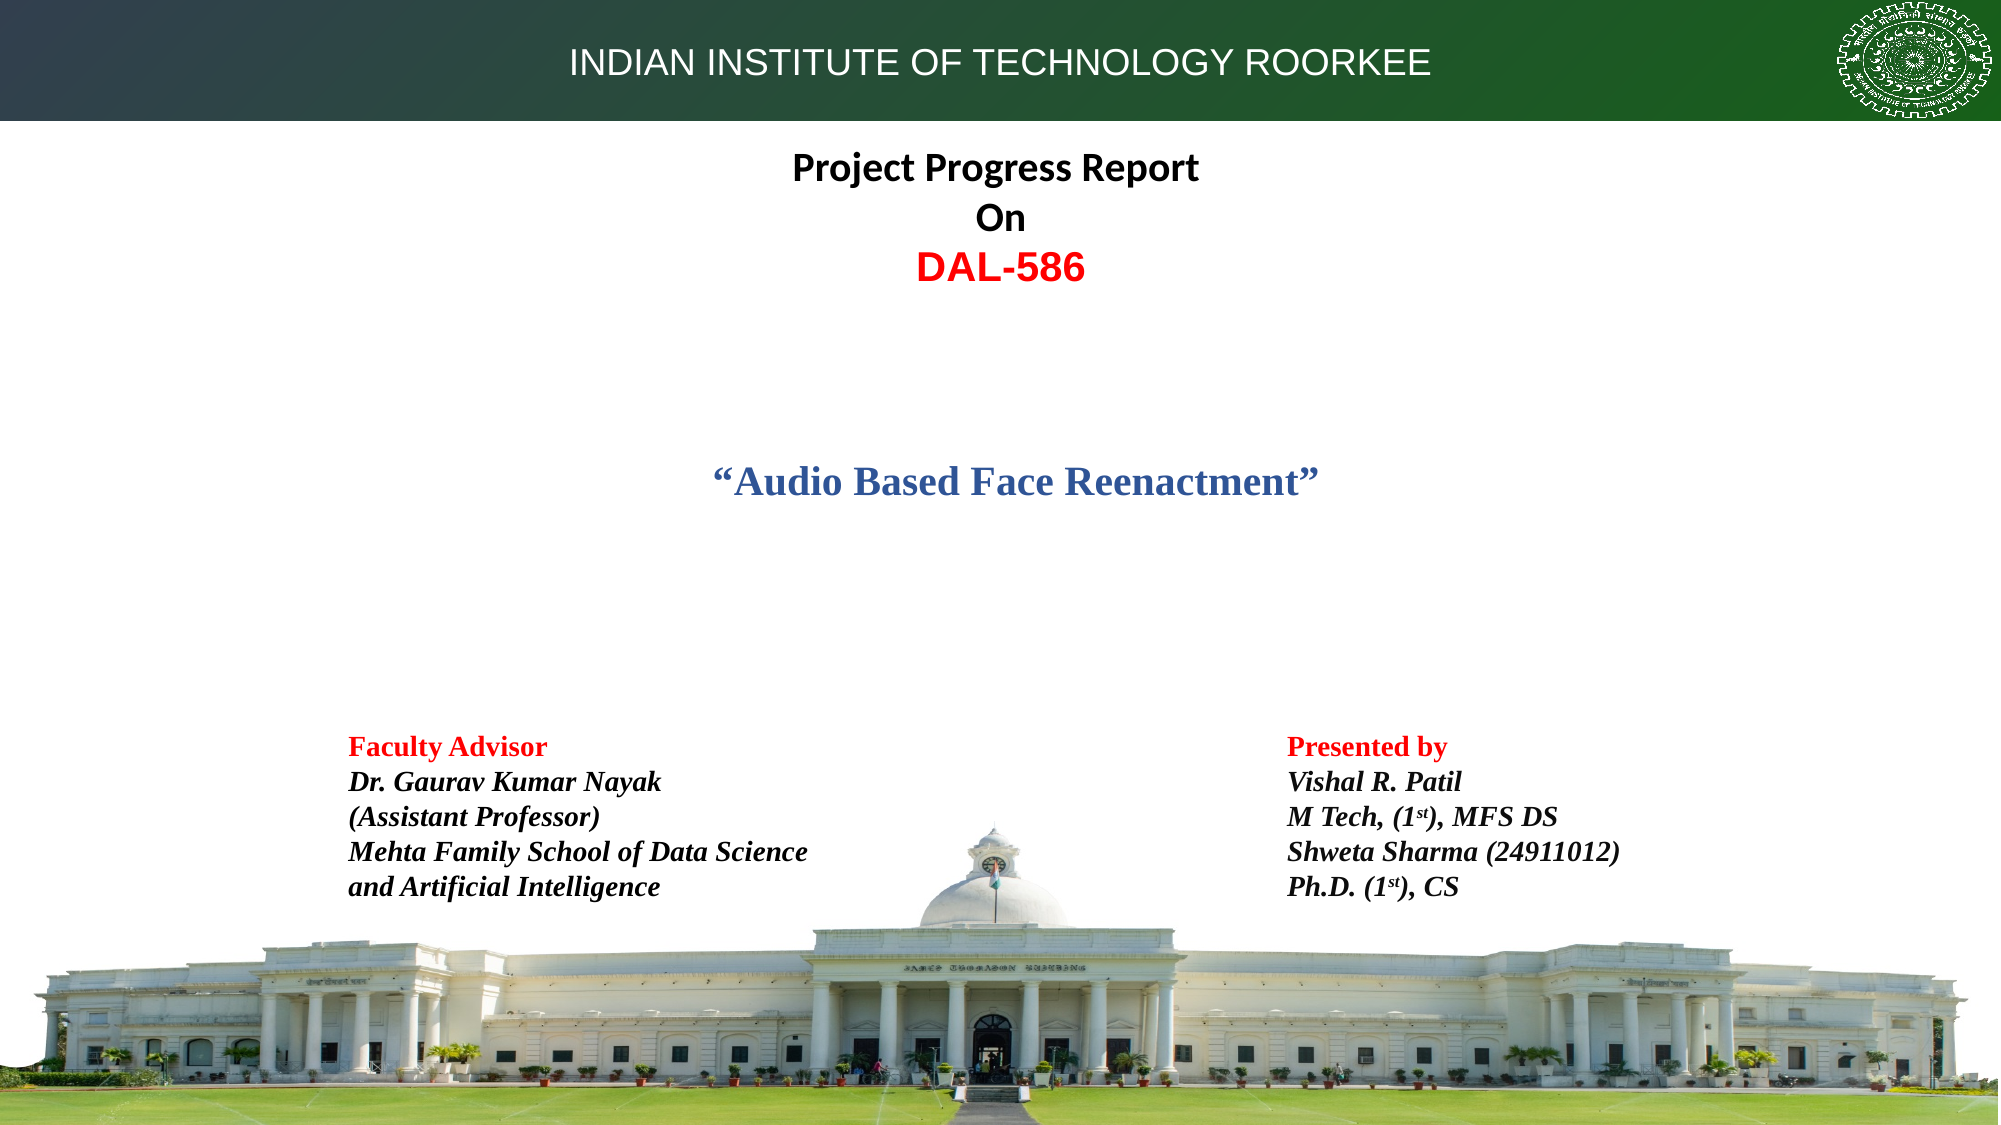

Project Progress Report
On
DAL-586
“Audio Based Face Reenactment”

Faculty Advisor
Dr. Gaurav Kumar Nayak
(Assistant Professor)
Mehta Family School of Data Science and Artificial Intelligence
Presented by
Vishal R. Patil
M Tech, (1st), MFS DS
Shweta Sharma (24911012)
Ph.D. (1st), CS